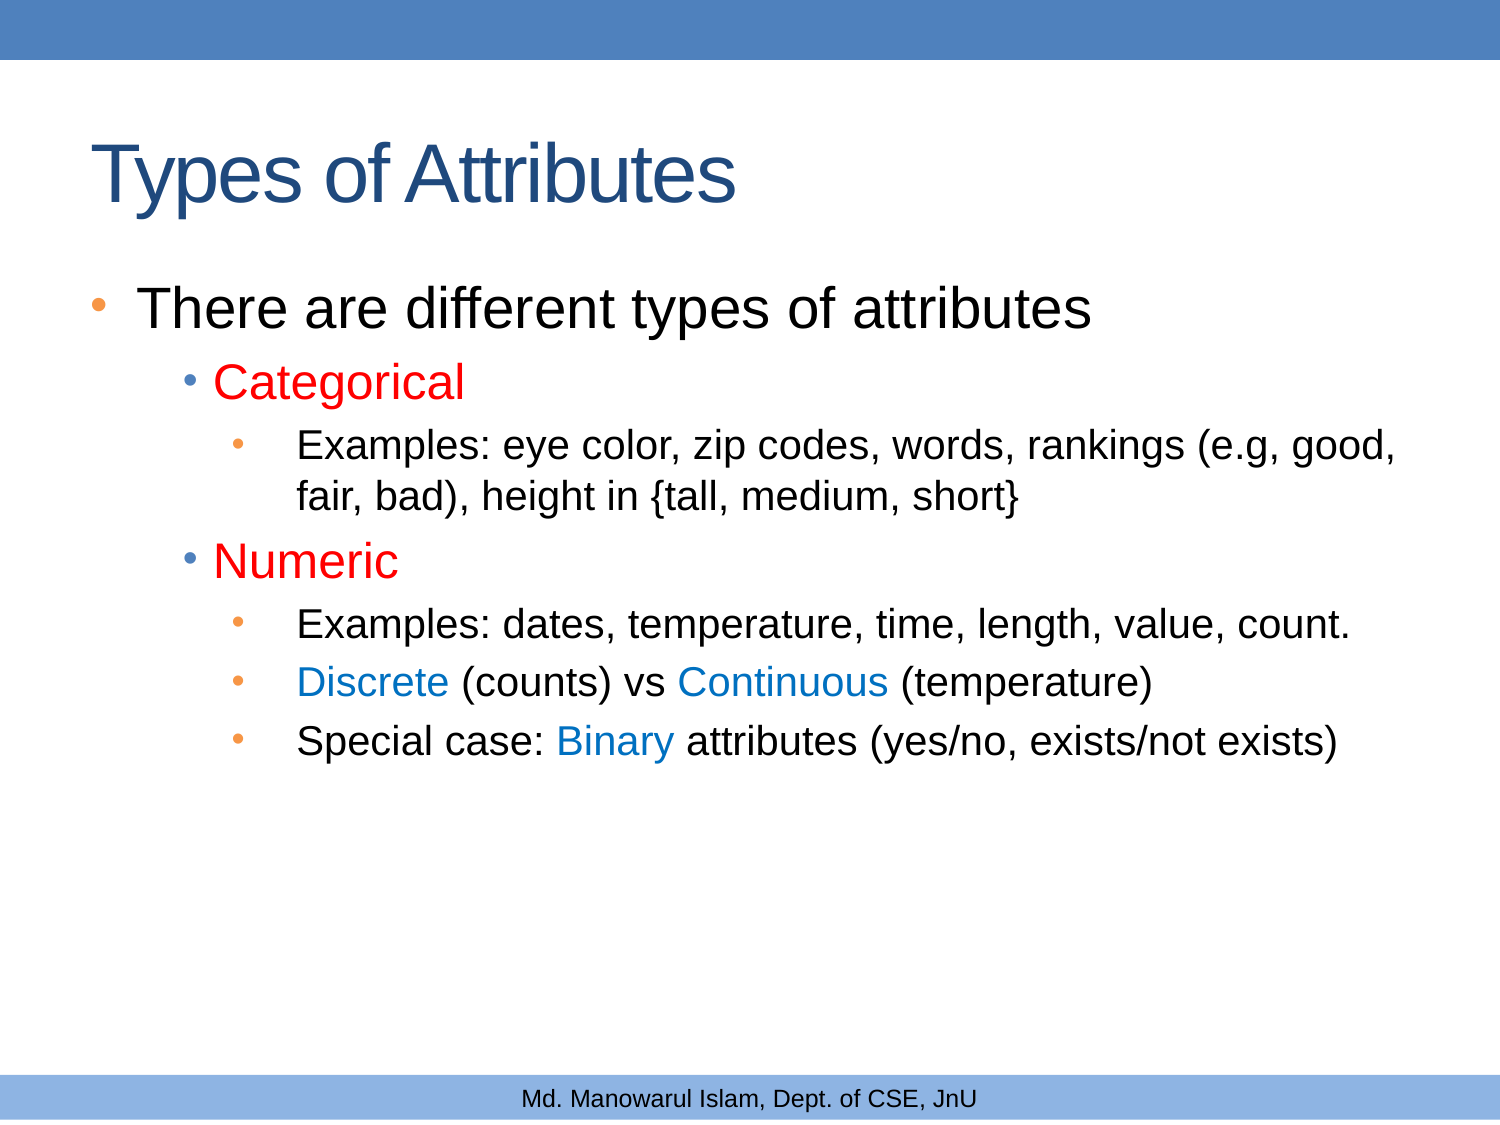

# Types of Attributes
 There are different types of attributes
Categorical
Examples: eye color, zip codes, words, rankings (e.g, good, fair, bad), height in {tall, medium, short}
Numeric
Examples: dates, temperature, time, length, value, count.
Discrete (counts) vs Continuous (temperature)
Special case: Binary attributes (yes/no, exists/not exists)